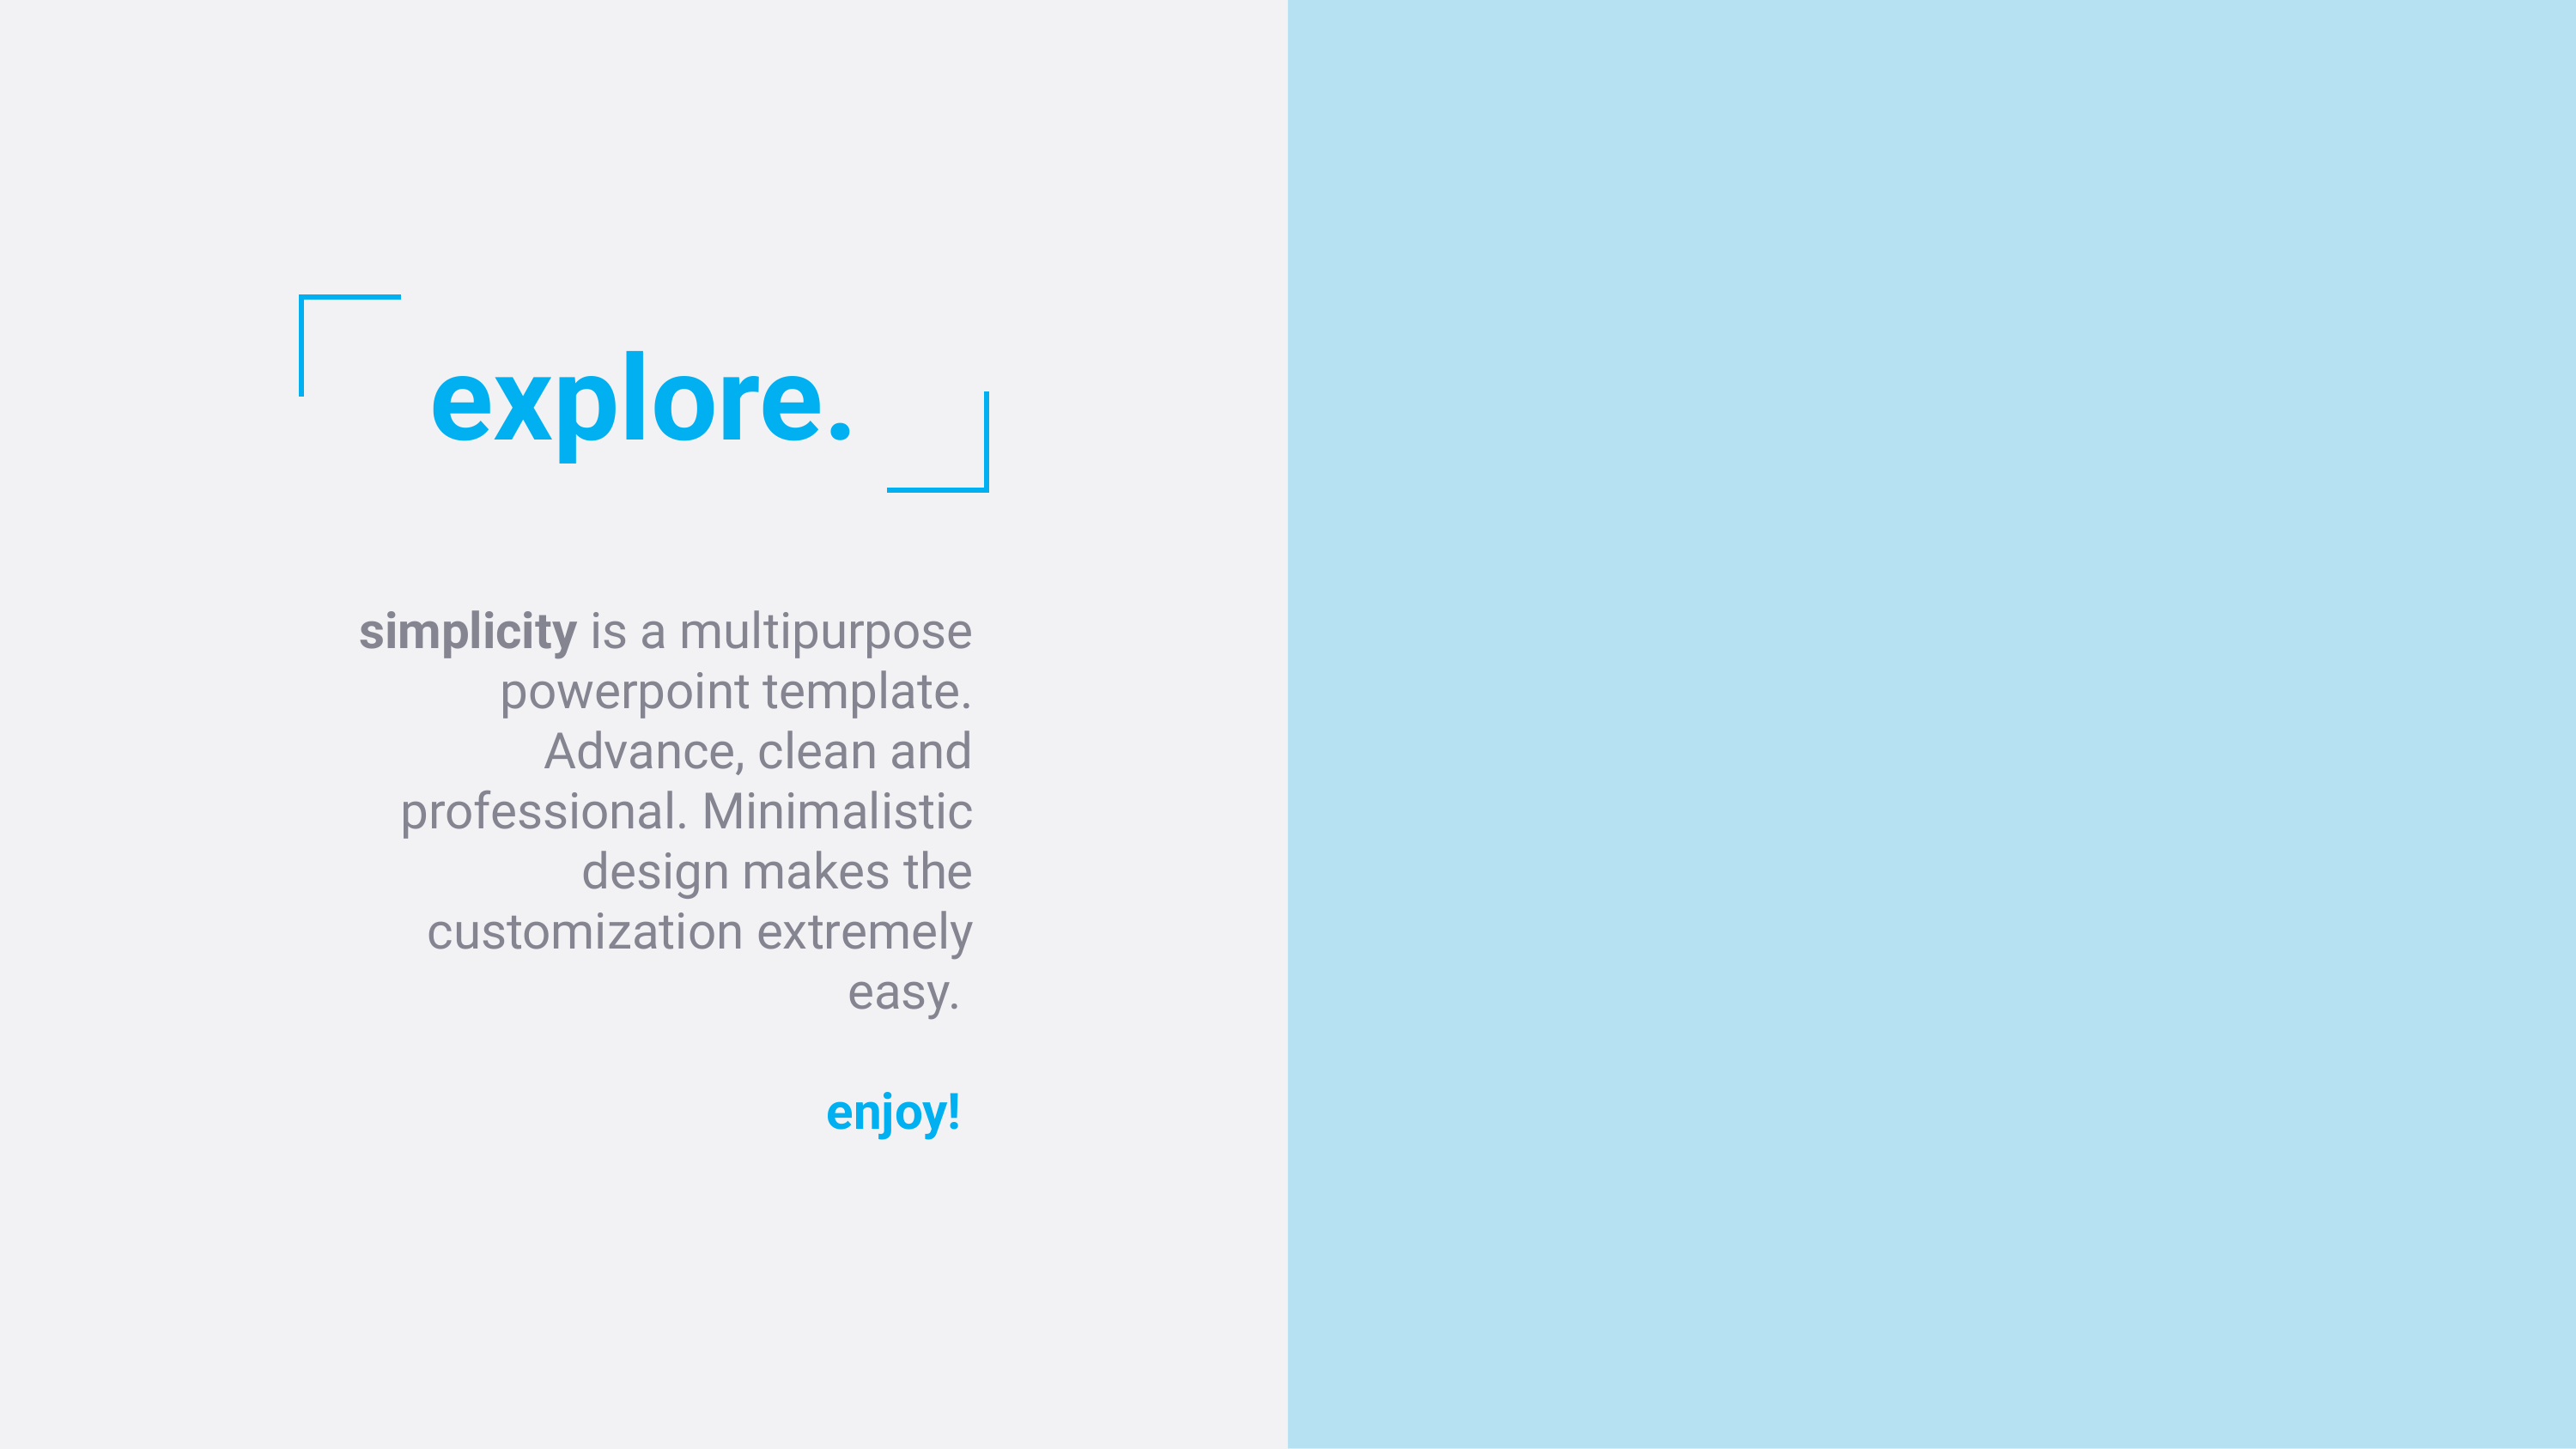

explore.
simplicity is a multipurpose powerpoint template. Advance, clean and professional. Minimalistic design makes the customization extremely easy.

enjoy!